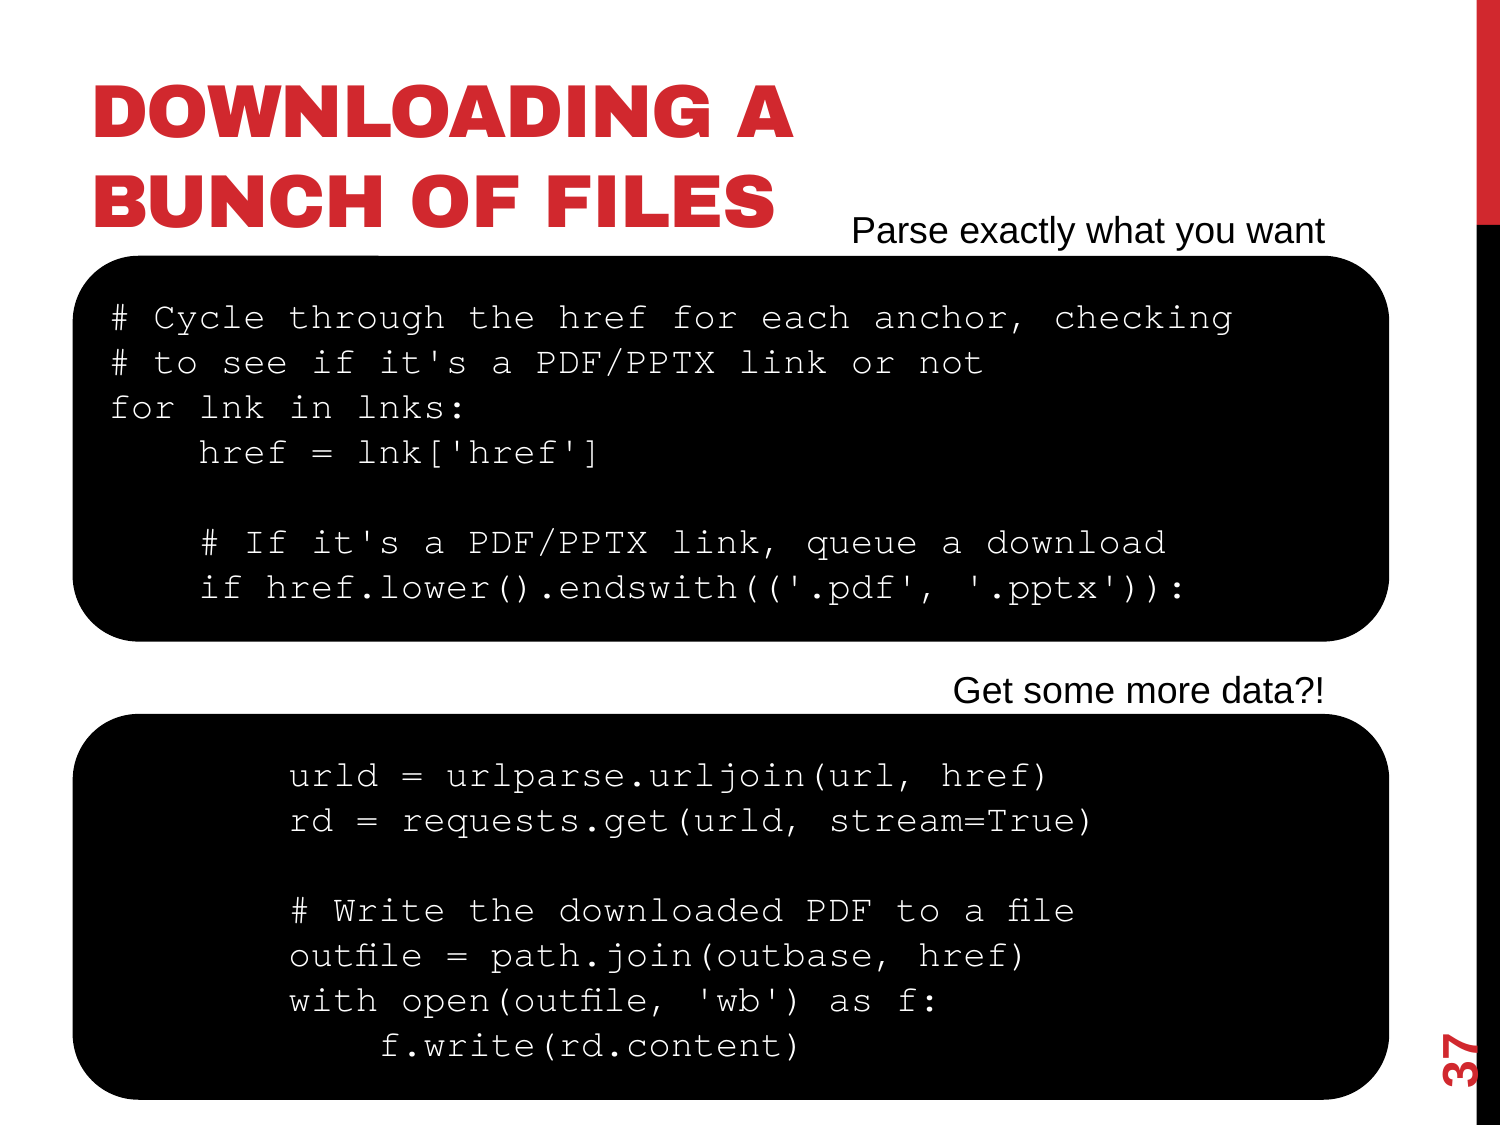

# Downloading a bunch of files
Parse exactly what you want
# Cycle through the href for each anchor, checking
# to see if it's a PDF/PPTX link or not
for lnk in lnks:
    href = lnk['href']

    # If it's a PDF/PPTX link, queue a download
    if href.lower().endswith(('.pdf', '.pptx')):
Get some more data?!
        urld = urlparse.urljoin(url, href)
        rd = requests.get(urld, stream=True)

        # Write the downloaded PDF to a file
        outfile = path.join(outbase, href)
        with open(outfile, 'wb') as f:
            f.write(rd.content)
37